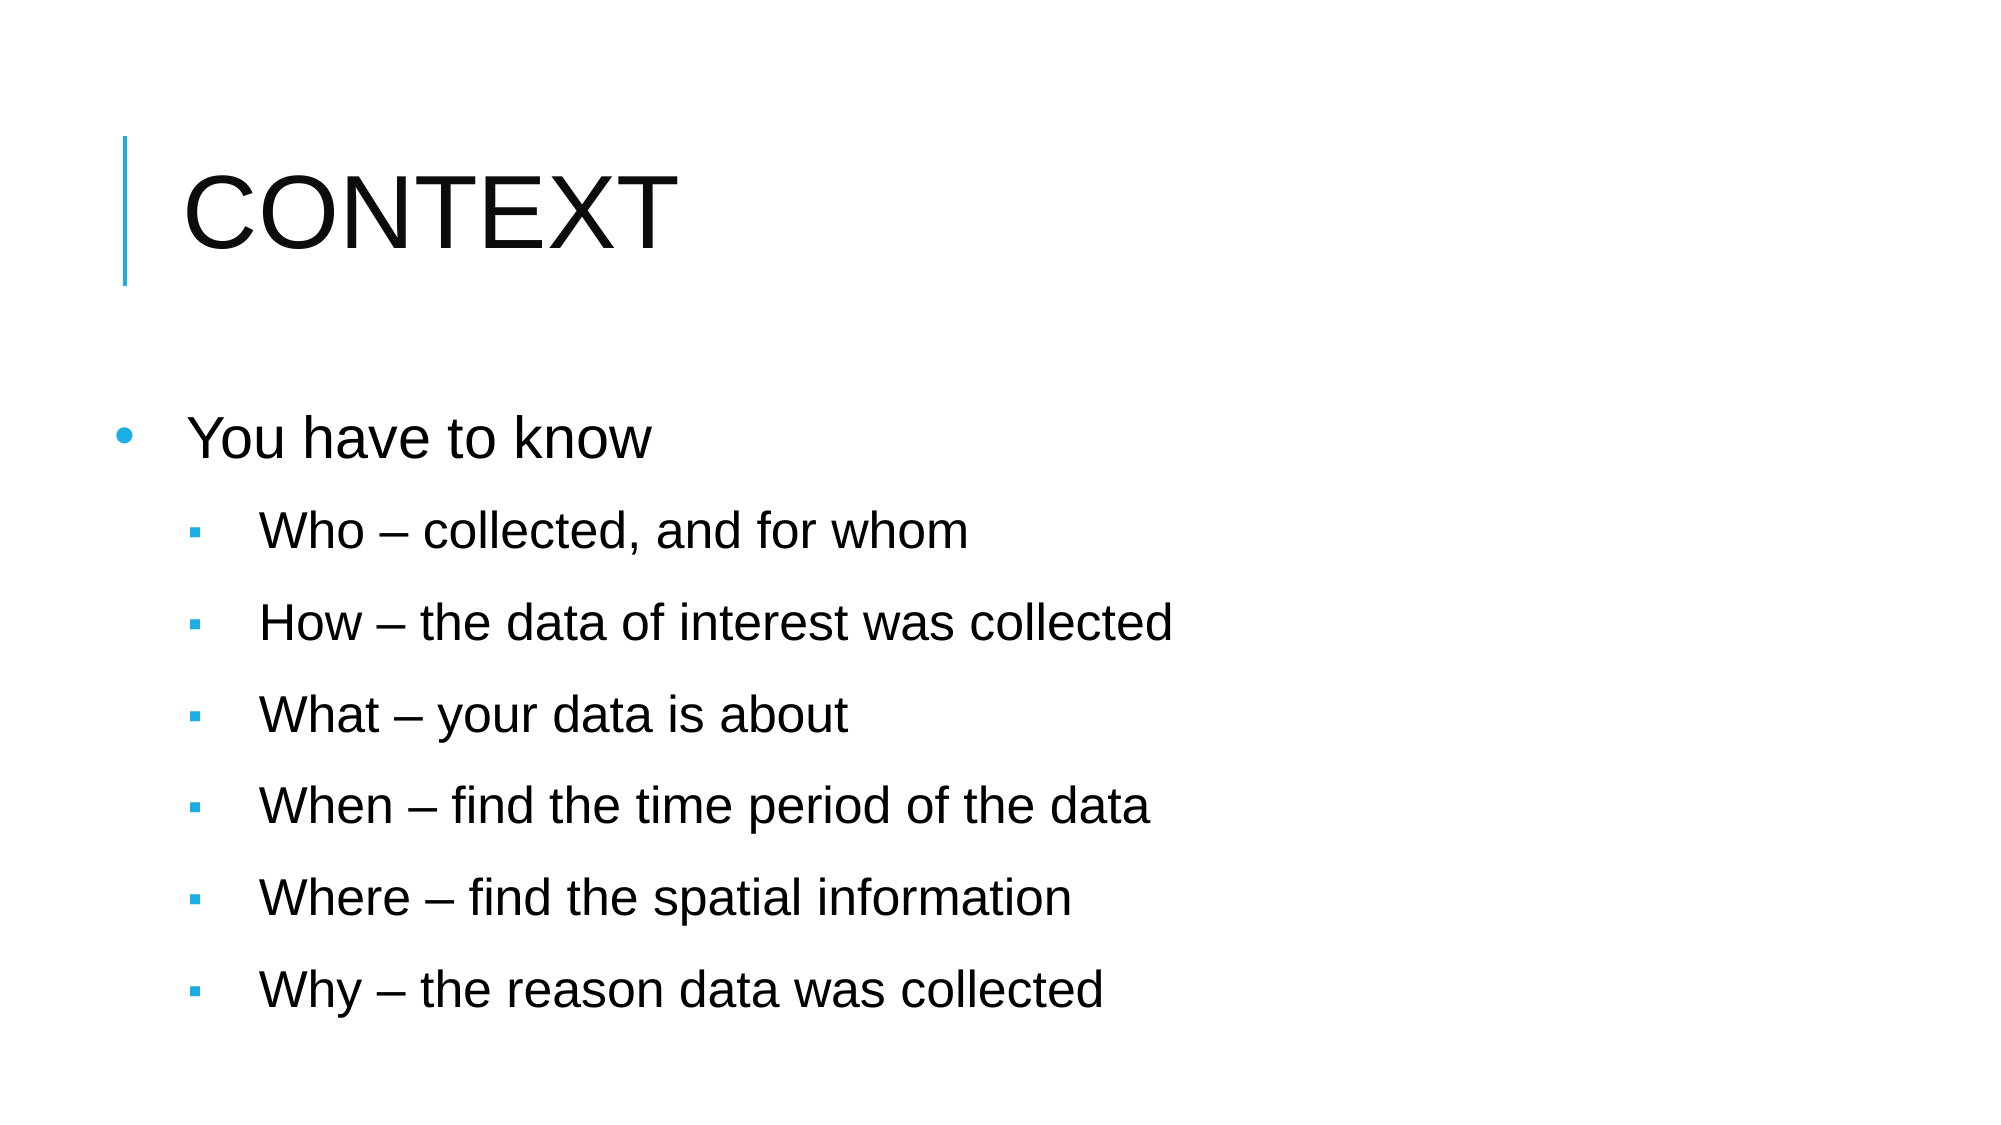

# CONTEXT
You have to know
Who – collected, and for whom
How – the data of interest was collected
What – your data is about
When – find the time period of the data
Where – find the spatial information
Why – the reason data was collected